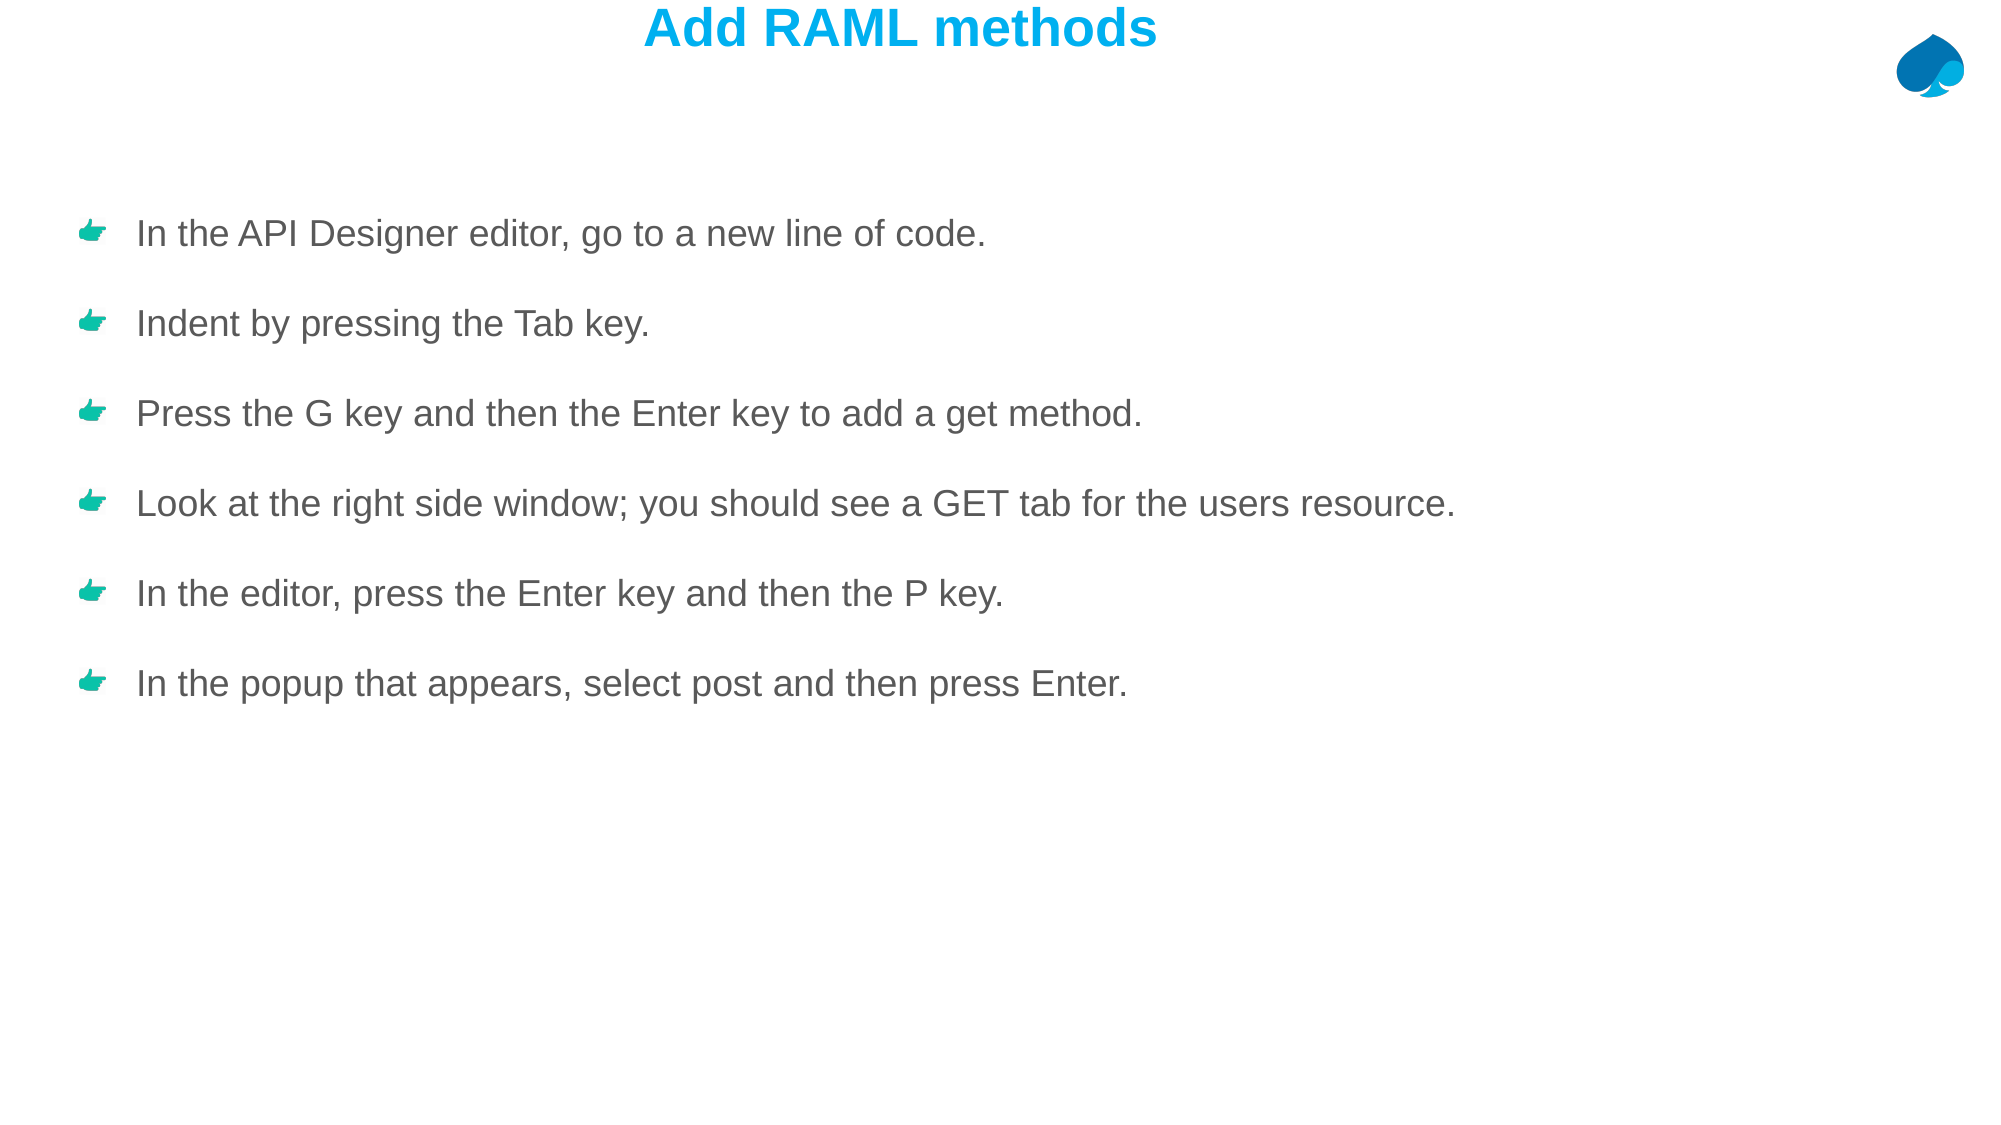

# Add RAML methods
In the API Designer editor, go to a new line of code.
Indent by pressing the Tab key.
Press the G key and then the Enter key to add a get method.
Look at the right side window; you should see a GET tab for the users resource.
In the editor, press the Enter key and then the P key.
In the popup that appears, select post and then press Enter.